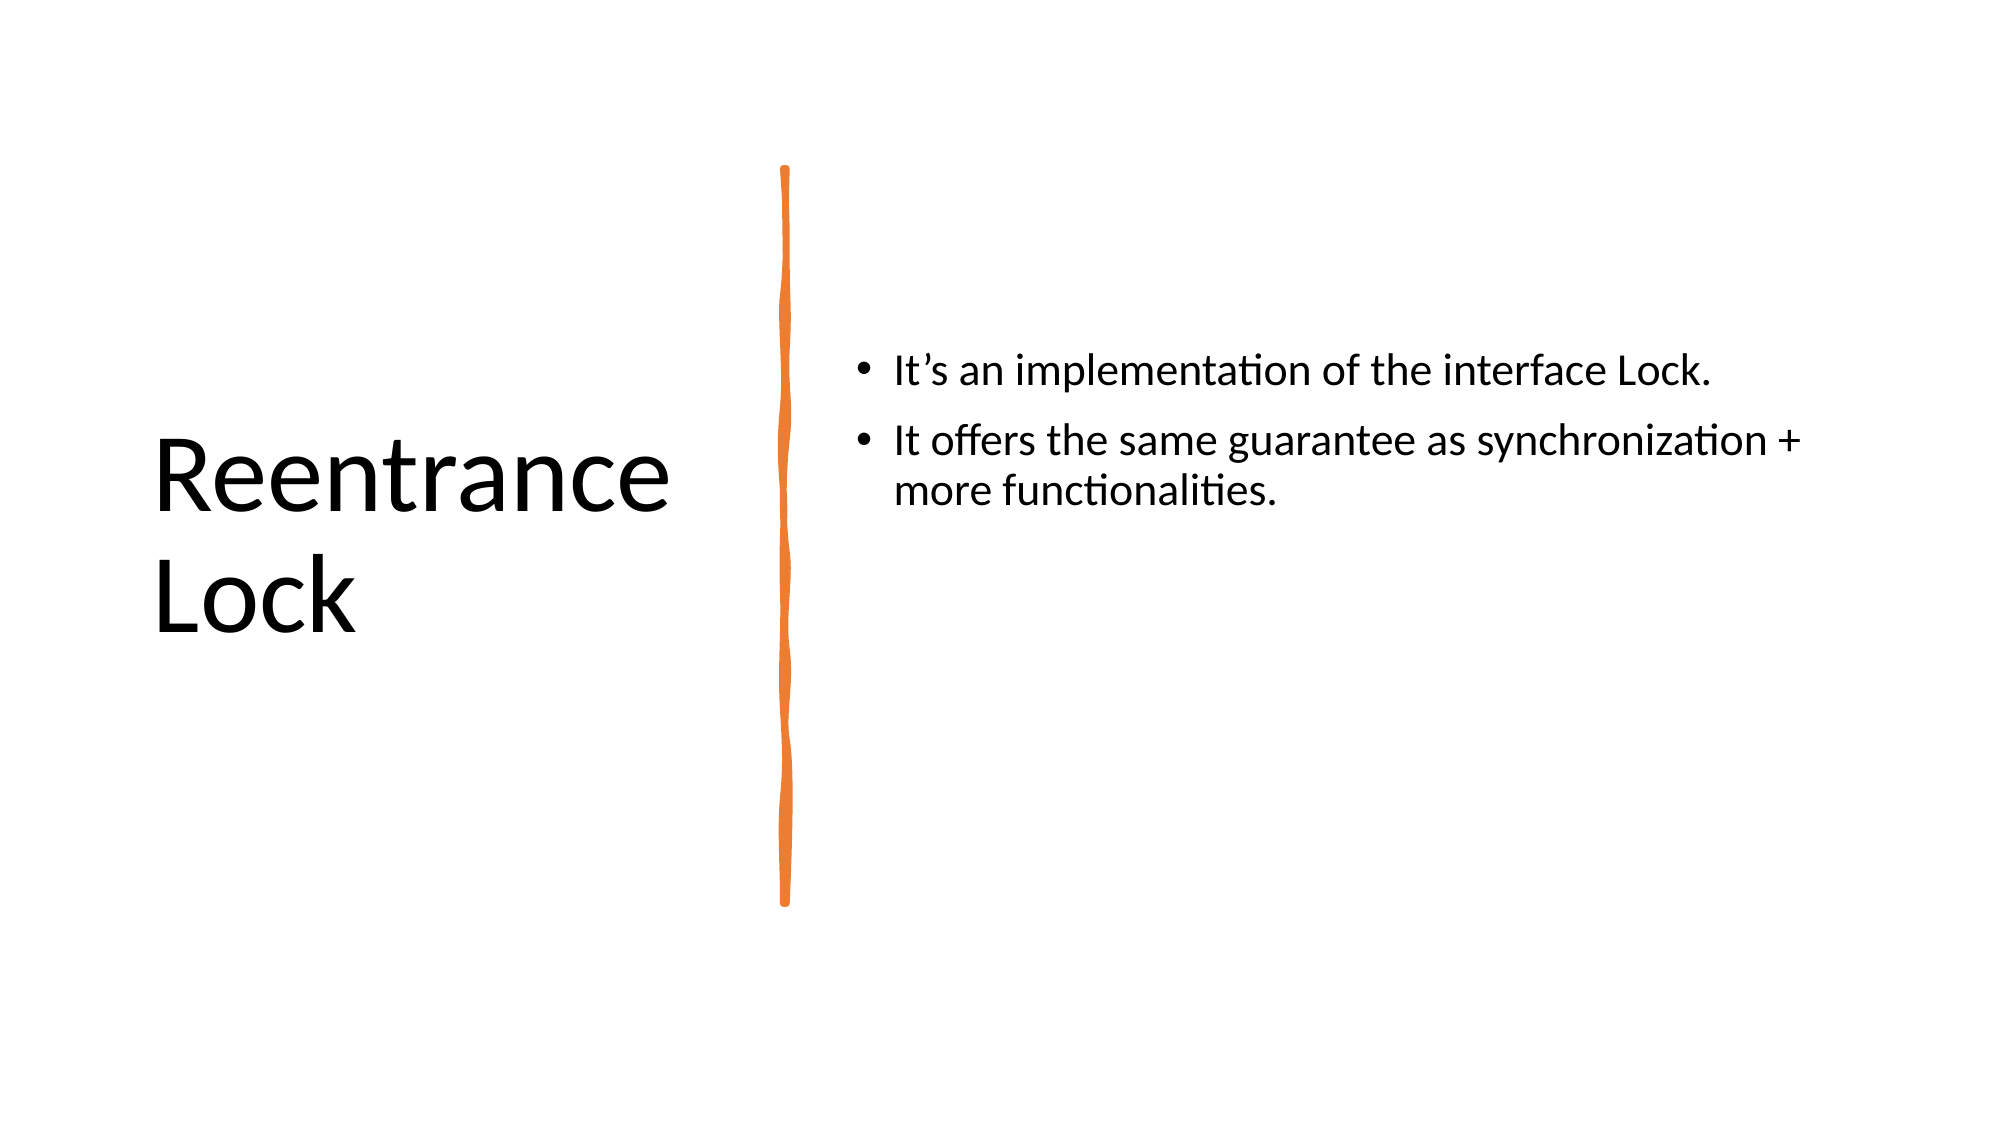

# Reentrance Lock
It’s an implementation of the interface Lock.
It offers the same guarantee as synchronization + more functionalities.